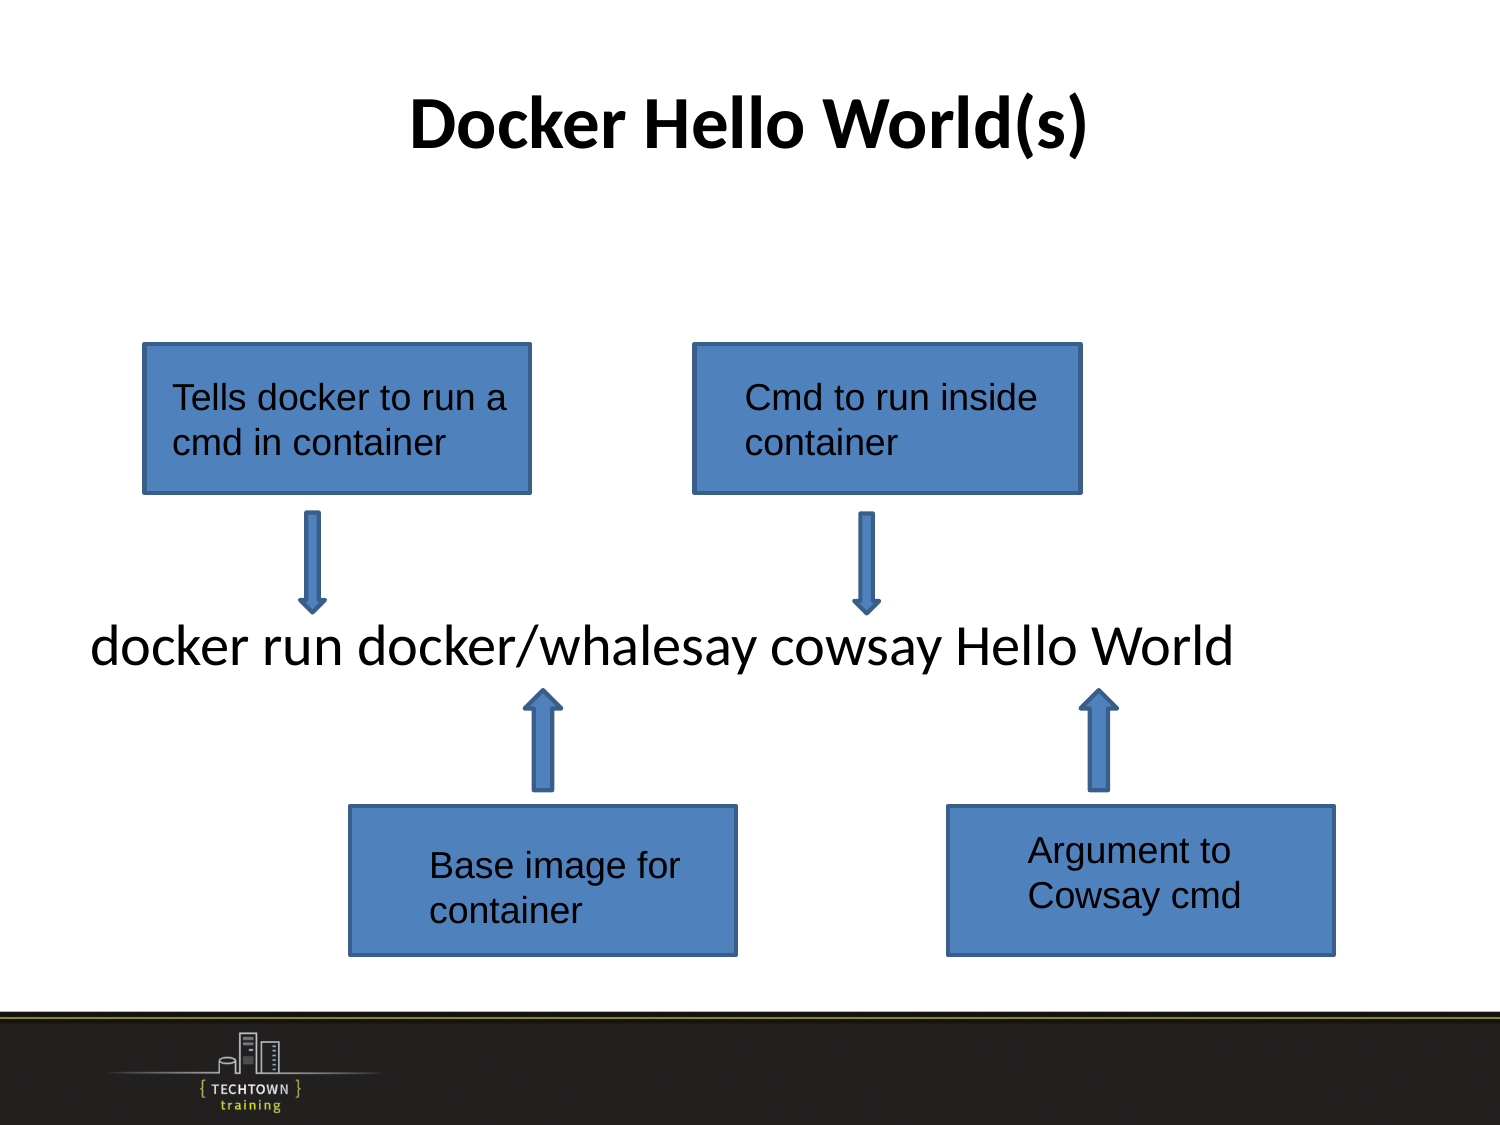

# Docker Hello World(s)

Tells docker to run a cmd in container
Cmd to run inside
container

docker run docker/whalesay cowsay Hello World

Argument to
Cowsay cmd
Base image for
container